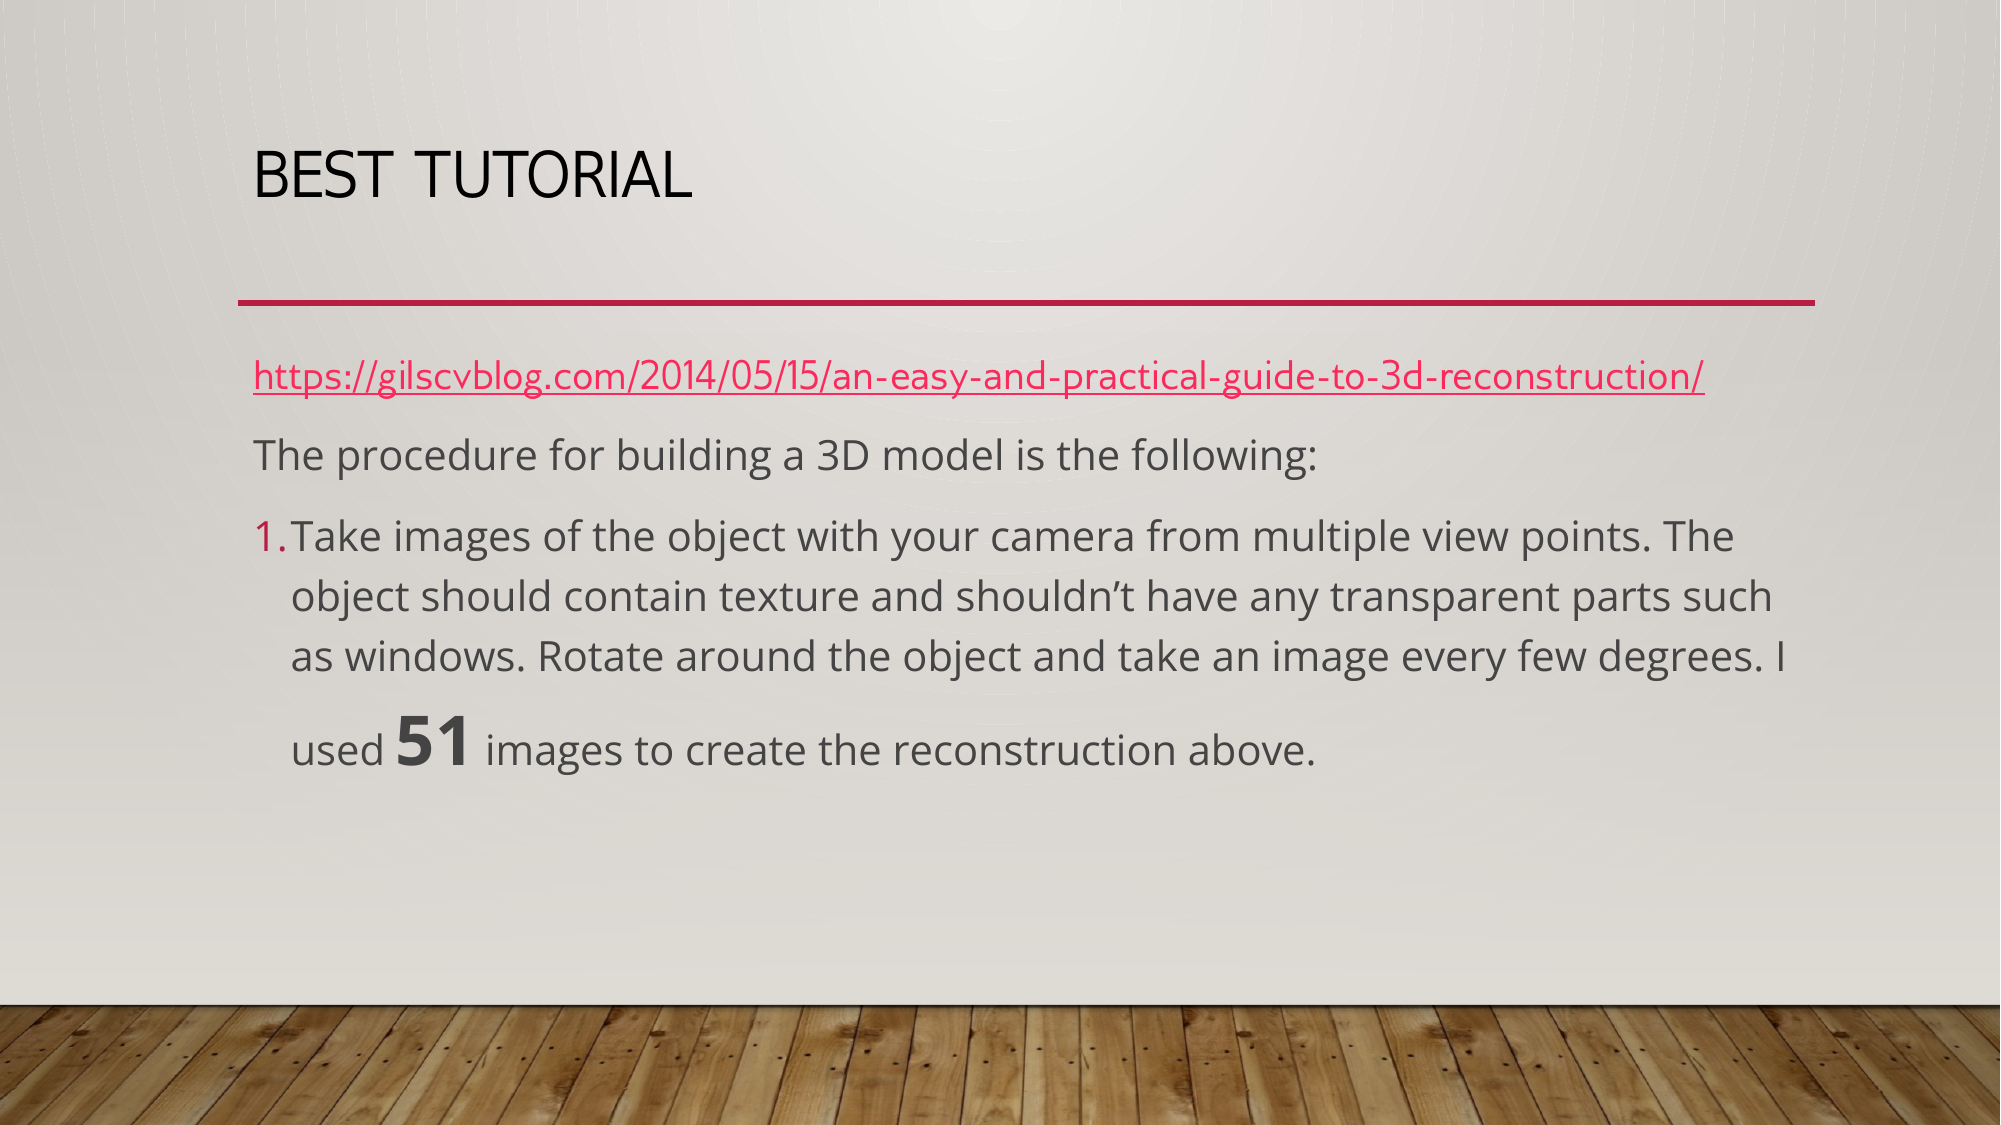

# Best tutorial
https://gilscvblog.com/2014/05/15/an-easy-and-practical-guide-to-3d-reconstruction/
The procedure for building a 3D model is the following:
Take images of the object with your camera from multiple view points. The object should contain texture and shouldn’t have any transparent parts such as windows. Rotate around the object and take an image every few degrees. I used 51 images to create the reconstruction above.